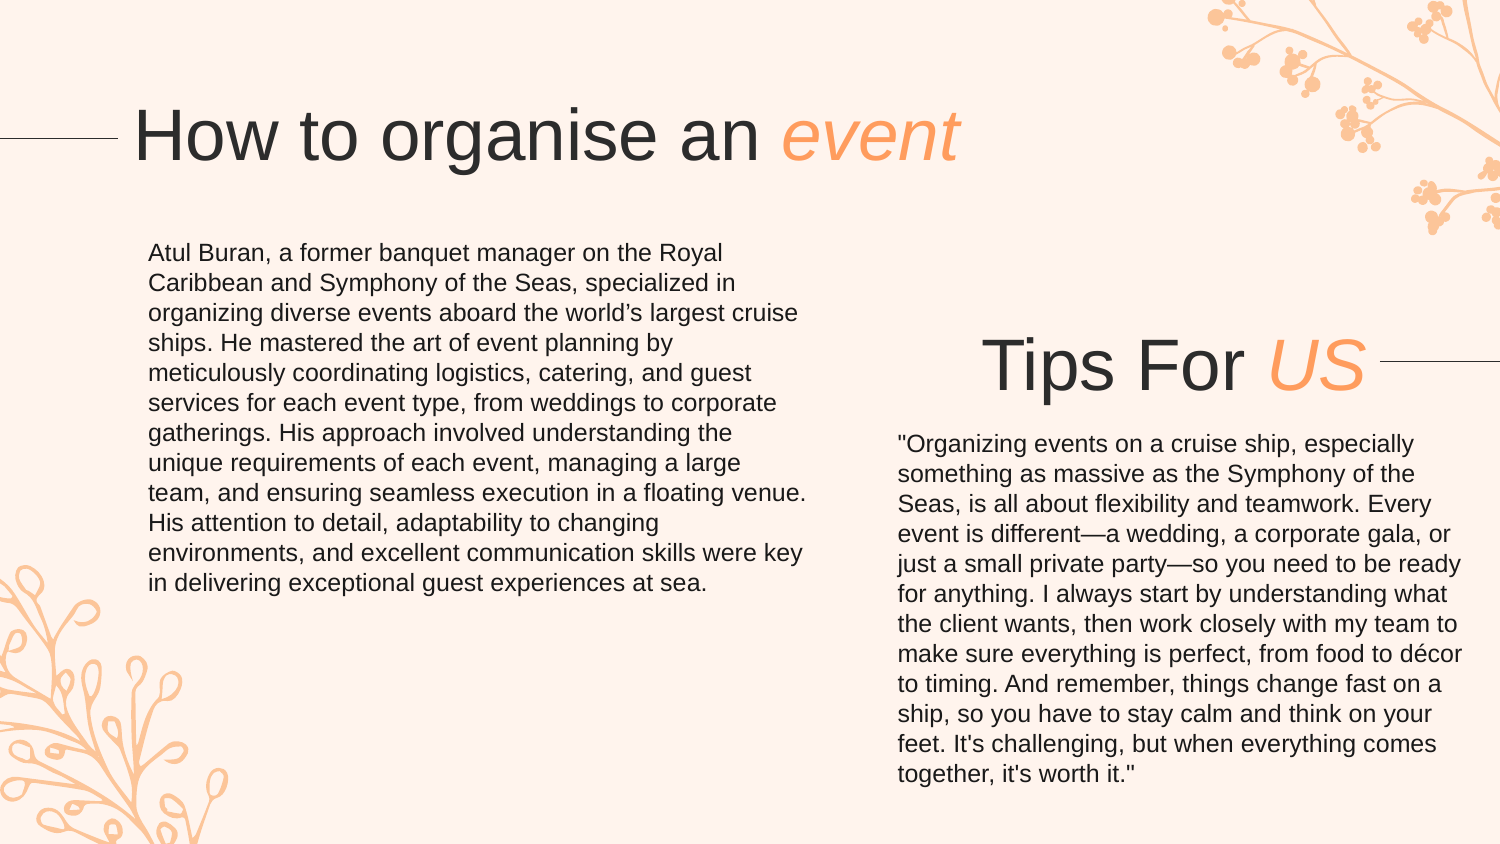

# How to organise an event
Atul Buran, a former banquet manager on the Royal Caribbean and Symphony of the Seas, specialized in organizing diverse events aboard the world’s largest cruise ships. He mastered the art of event planning by meticulously coordinating logistics, catering, and guest services for each event type, from weddings to corporate gatherings. His approach involved understanding the unique requirements of each event, managing a large team, and ensuring seamless execution in a floating venue. His attention to detail, adaptability to changing environments, and excellent communication skills were key in delivering exceptional guest experiences at sea.
 Tips For US
"Organizing events on a cruise ship, especially something as massive as the Symphony of the Seas, is all about flexibility and teamwork. Every event is different—a wedding, a corporate gala, or just a small private party—so you need to be ready for anything. I always start by understanding what the client wants, then work closely with my team to make sure everything is perfect, from food to décor to timing. And remember, things change fast on a ship, so you have to stay calm and think on your feet. It's challenging, but when everything comes together, it's worth it."